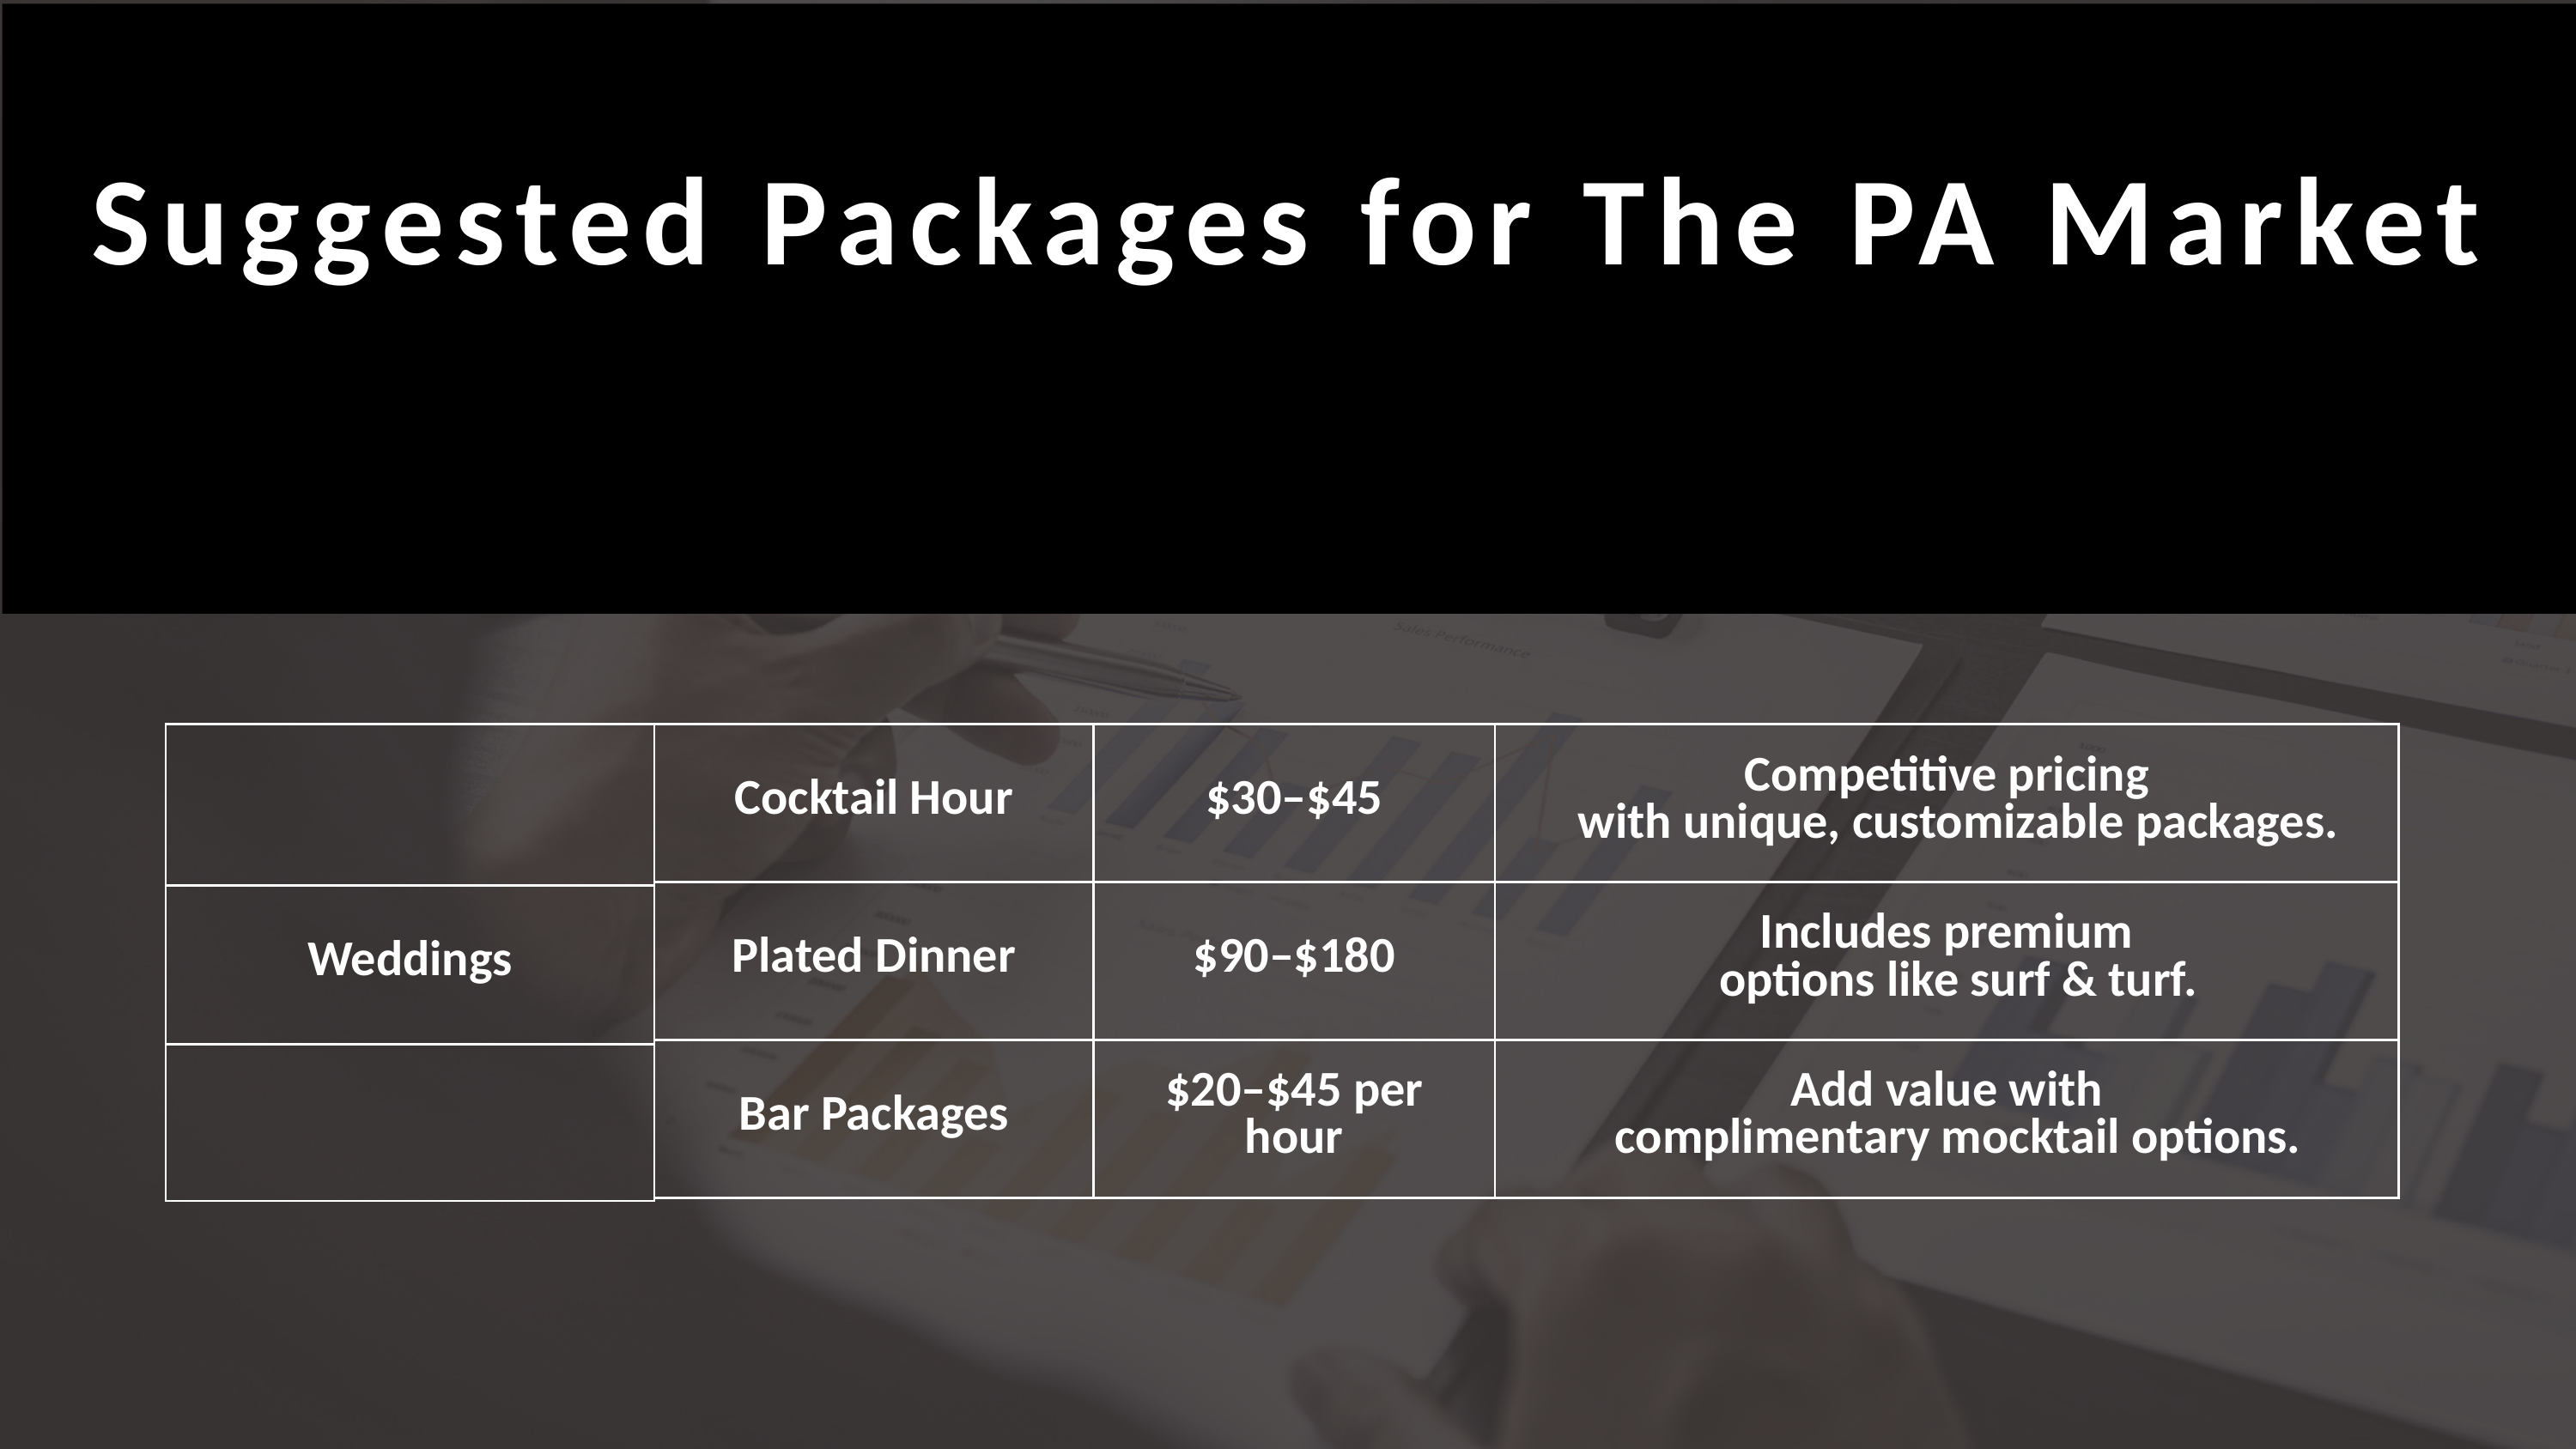

Suggested Packages for The PA Market
|  |
| --- |
| Weddings |
|  |
| Cocktail Hour | $30–$45 | Competitive pricing with unique, customizable packages. |
| --- | --- | --- |
| Plated Dinner | $90–$180 | Includes premium options like surf & turf. |
| Bar Packages | $20–$45 per hour | Add value with complimentary mocktail options. |